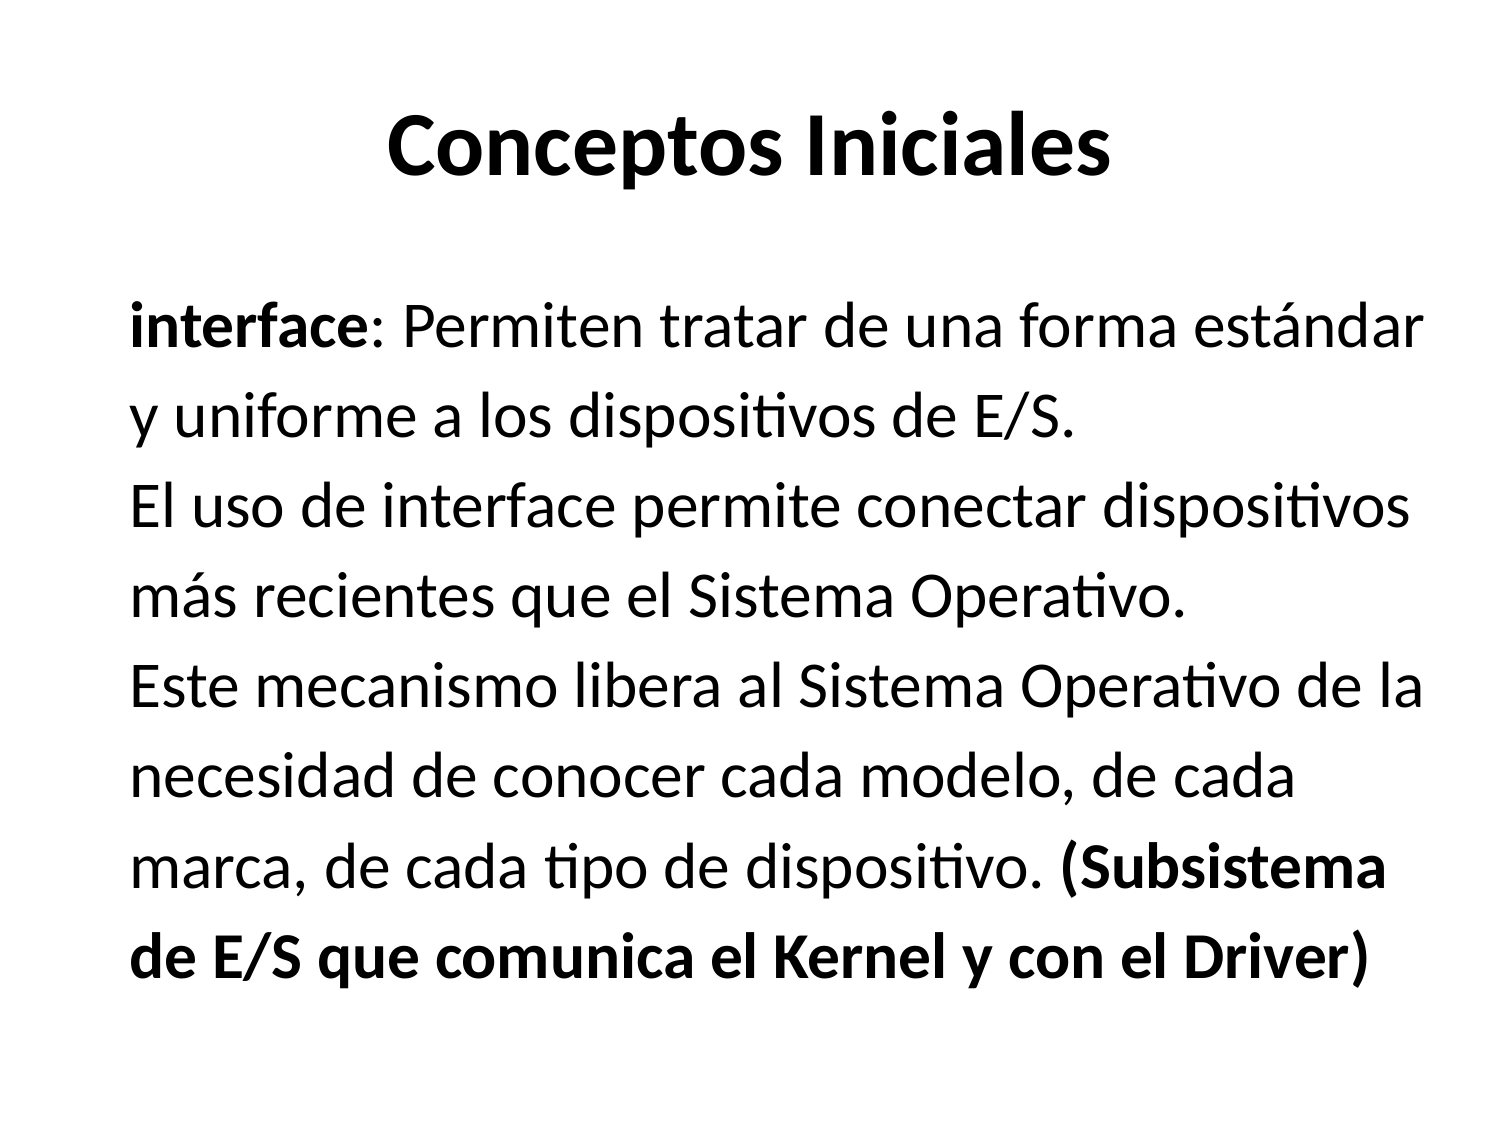

# Conceptos Iniciales
	interface: Permiten tratar de una forma estándar y uniforme a los dispositivos de E/S.
	El uso de interface permite conectar dispositivos más recientes que el Sistema Operativo.
	Este mecanismo libera al Sistema Operativo de la necesidad de conocer cada modelo, de cada marca, de cada tipo de dispositivo. (Subsistema de E/S que comunica el Kernel y con el Driver)